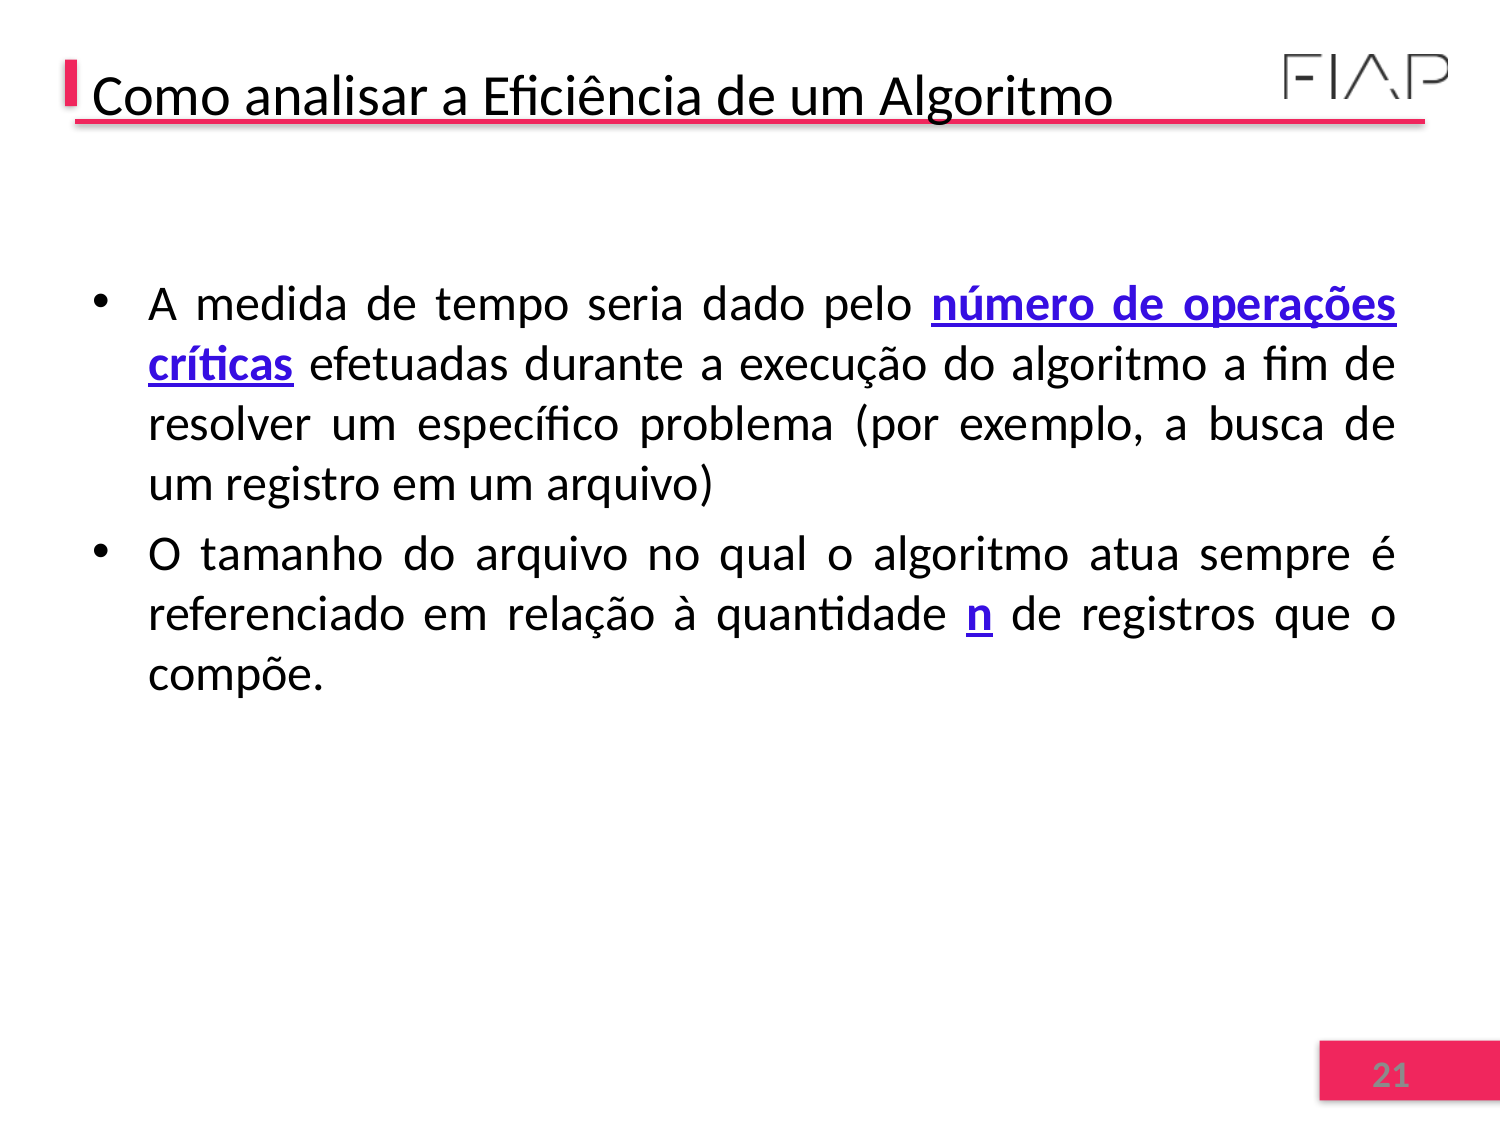

# Como analisar a Eficiência de um Algoritmo
A medida de tempo seria dado pelo número de operações críticas efetuadas durante a execução do algoritmo a fim de resolver um específico problema (por exemplo, a busca de um registro em um arquivo)
O tamanho do arquivo no qual o algoritmo atua sempre é referenciado em relação à quantidade n de registros que o compõe.
21